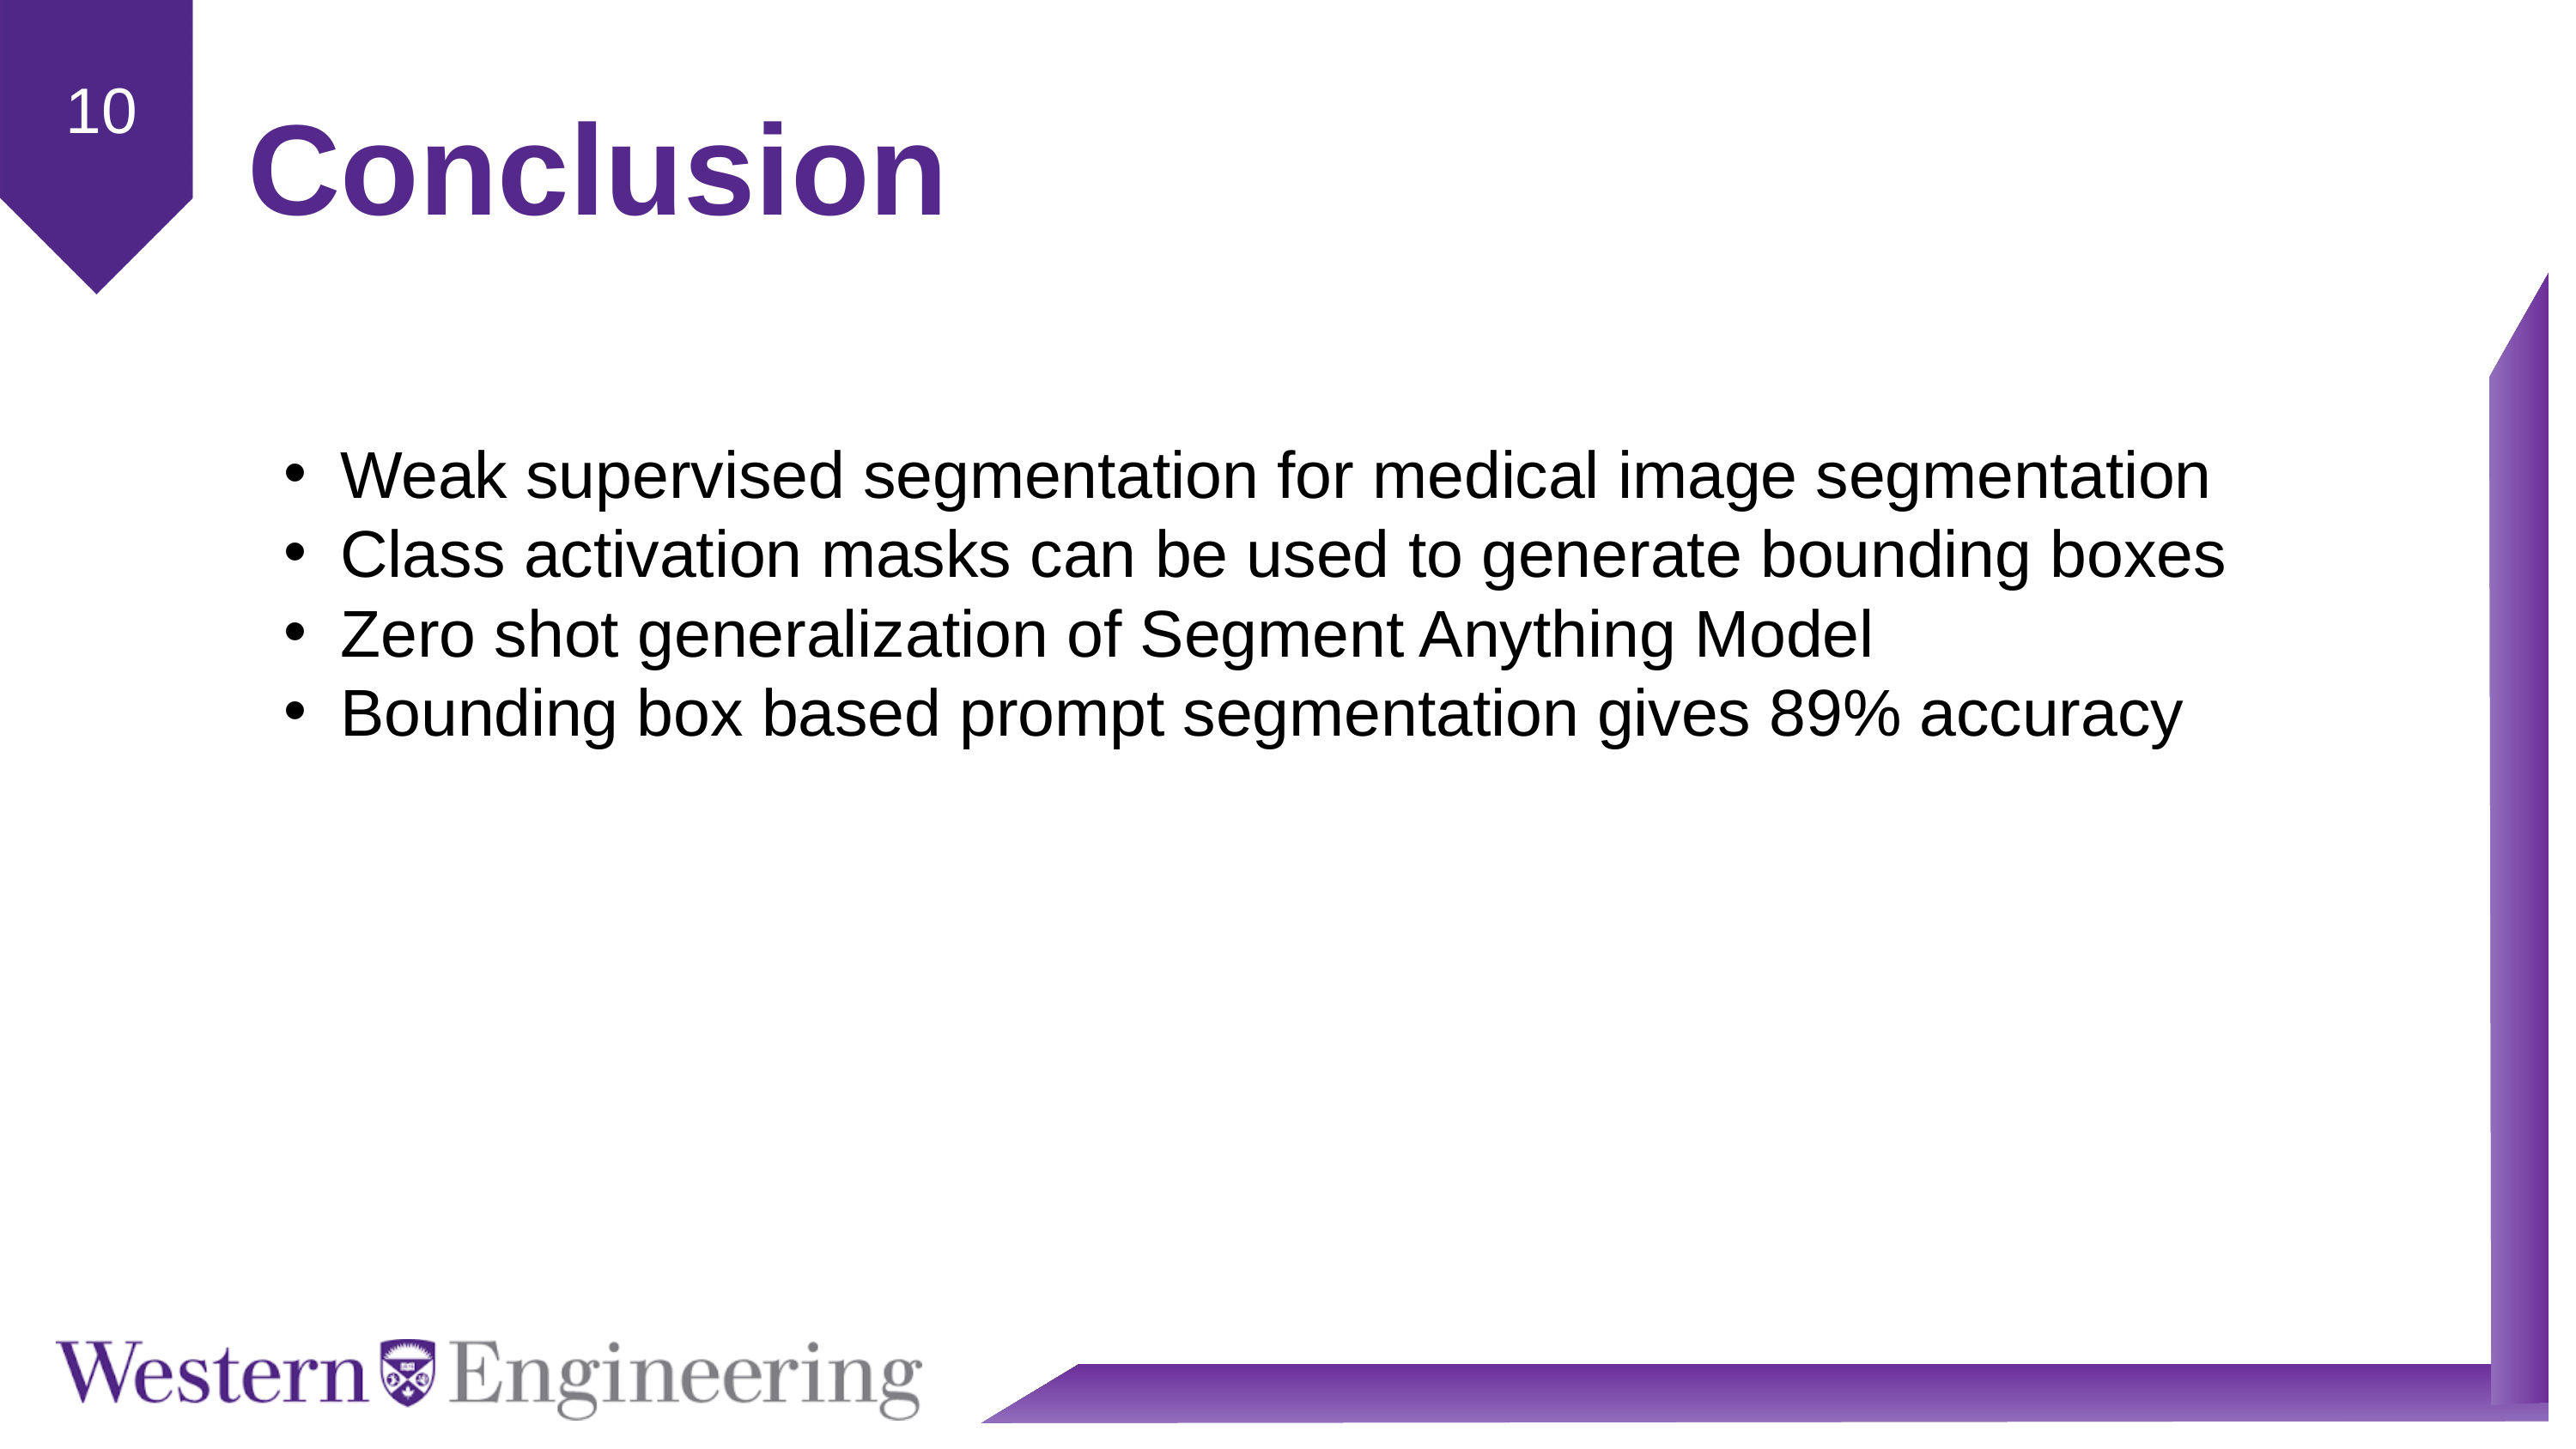

Conclusion

10

Weak supervised segmentation for medical image segmentation
Class activation masks can be used to generate bounding boxes
Zero shot generalization of Segment Anything Model
Bounding box based prompt segmentation gives 89% accuracy